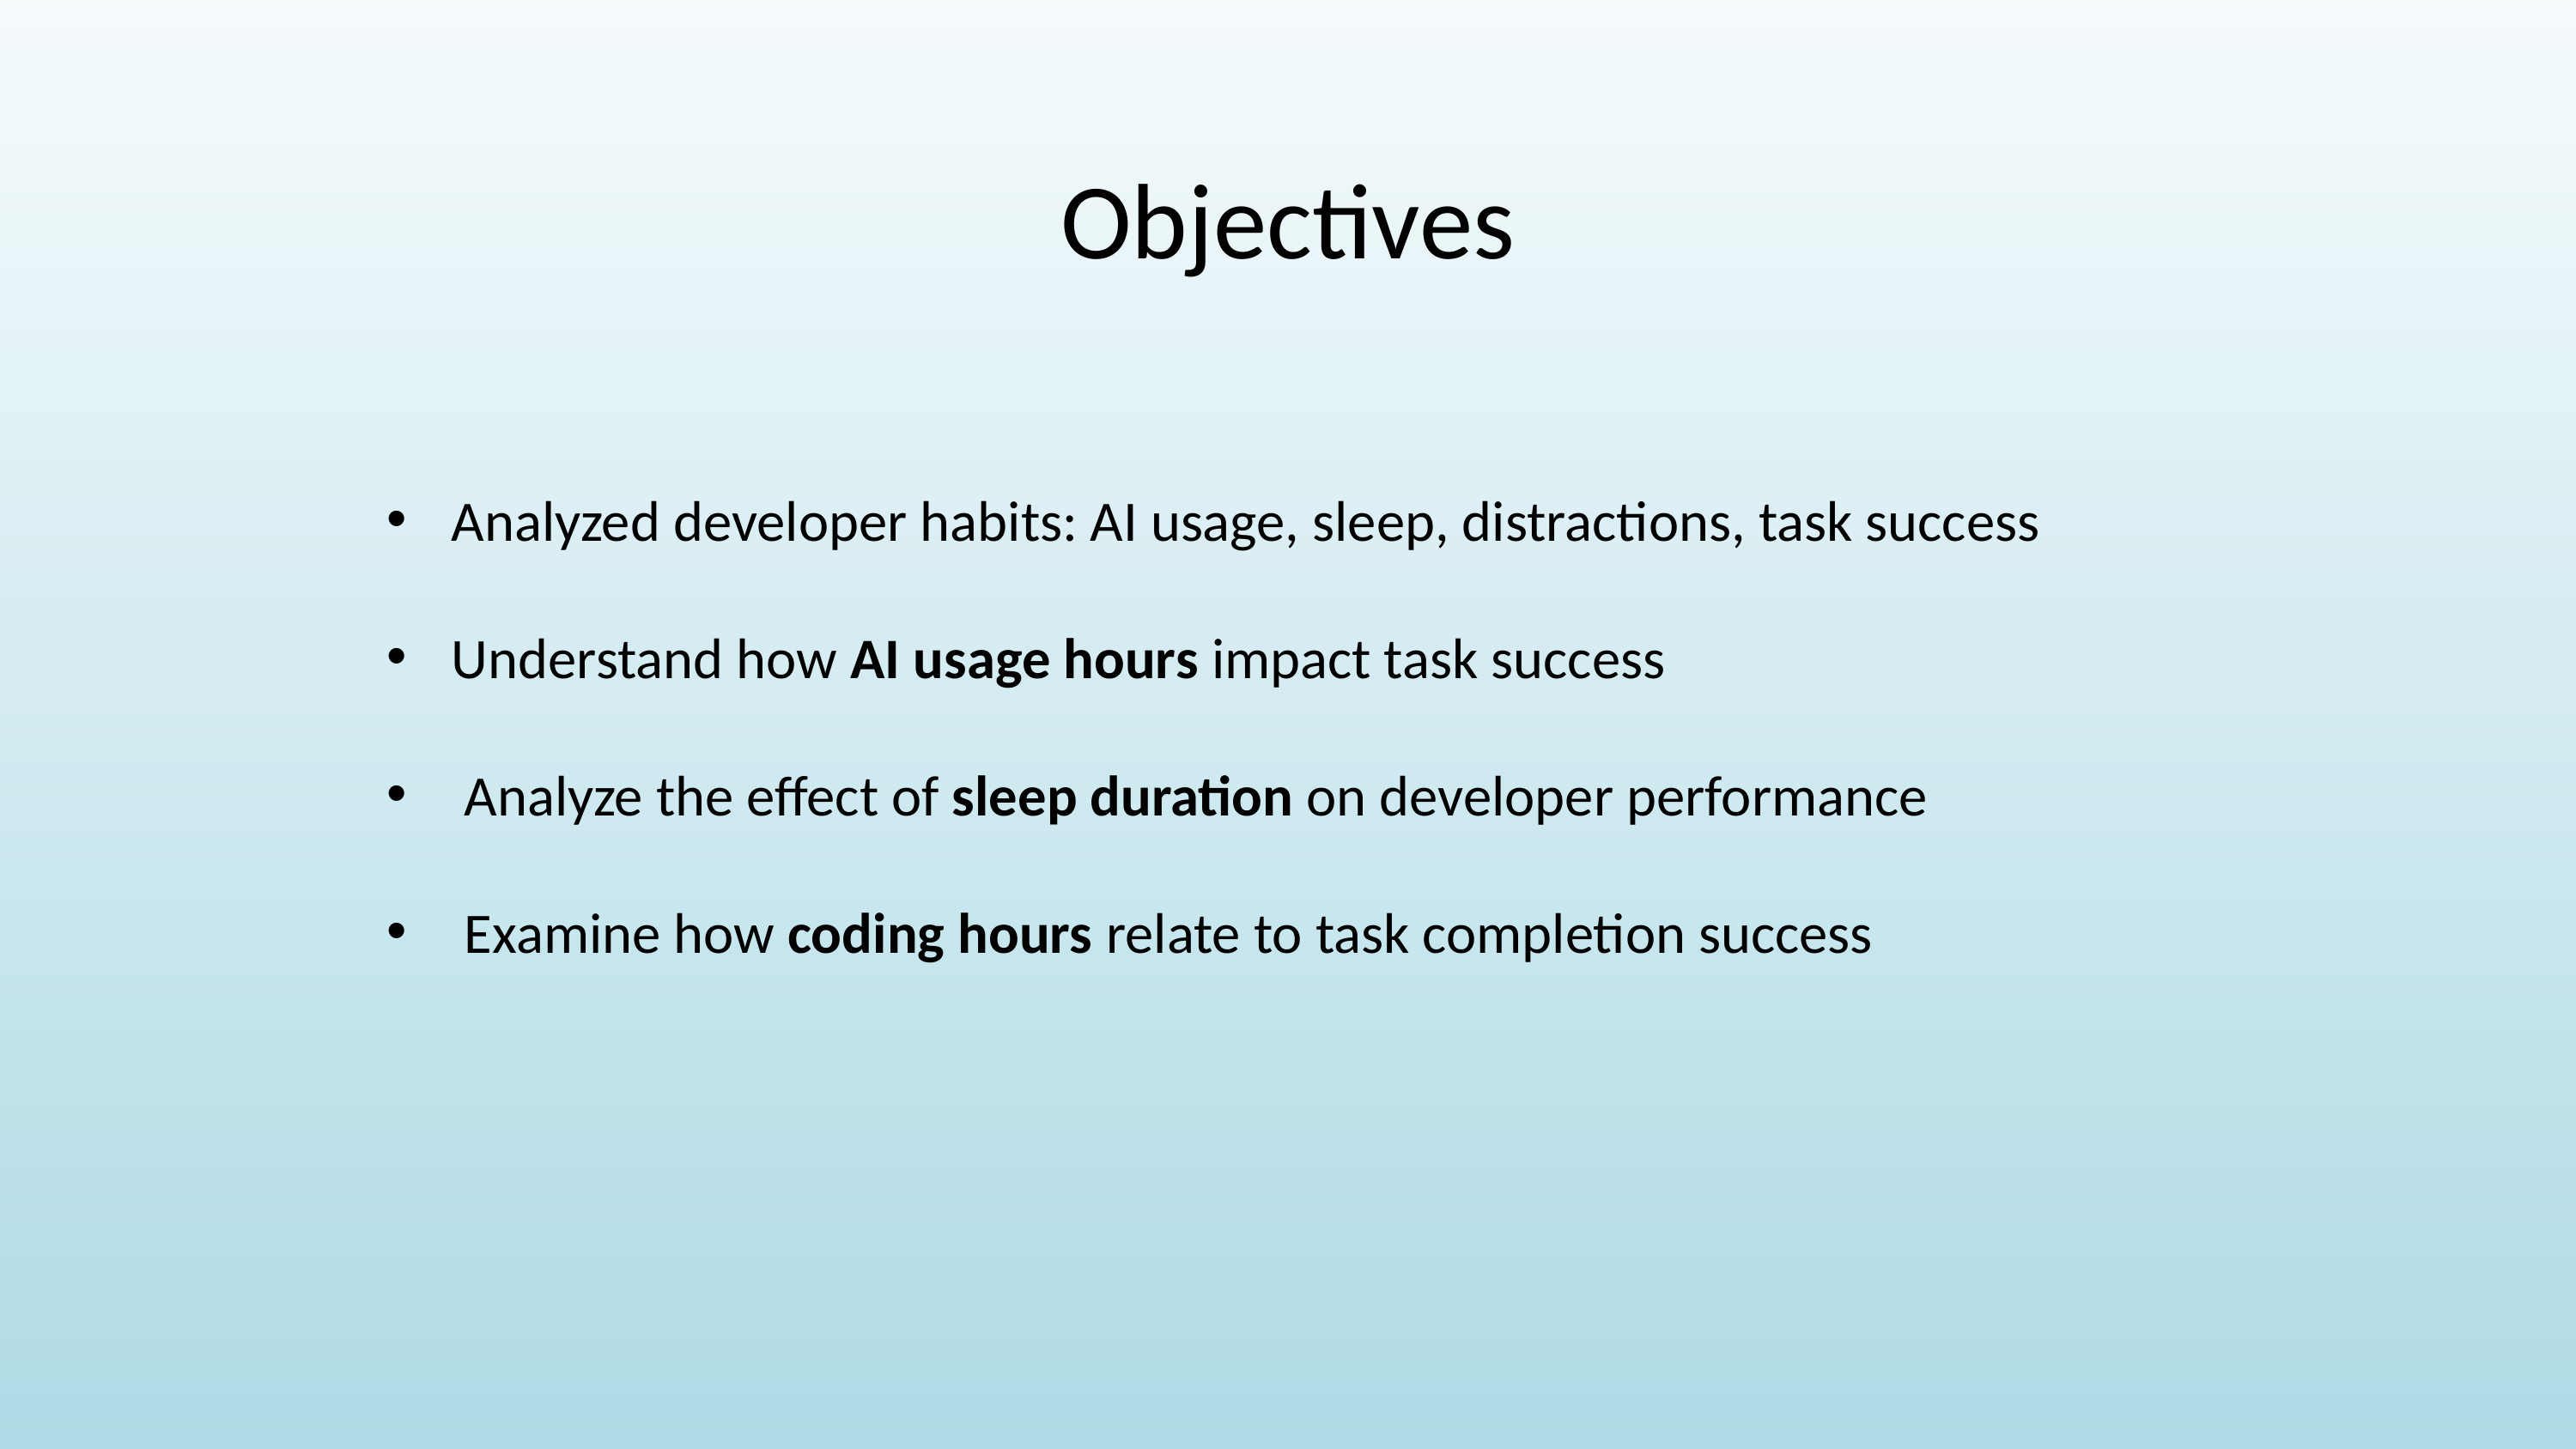

Analyze the effect of sleep duration on developer performance

Objectives

Analyzed developer habits: AI usage, sleep, distractions, task success

Understand how AI usage hours impact task success

 Analyze the effect of sleep duration on developer performance

 Examine how coding hours relate to task completion success